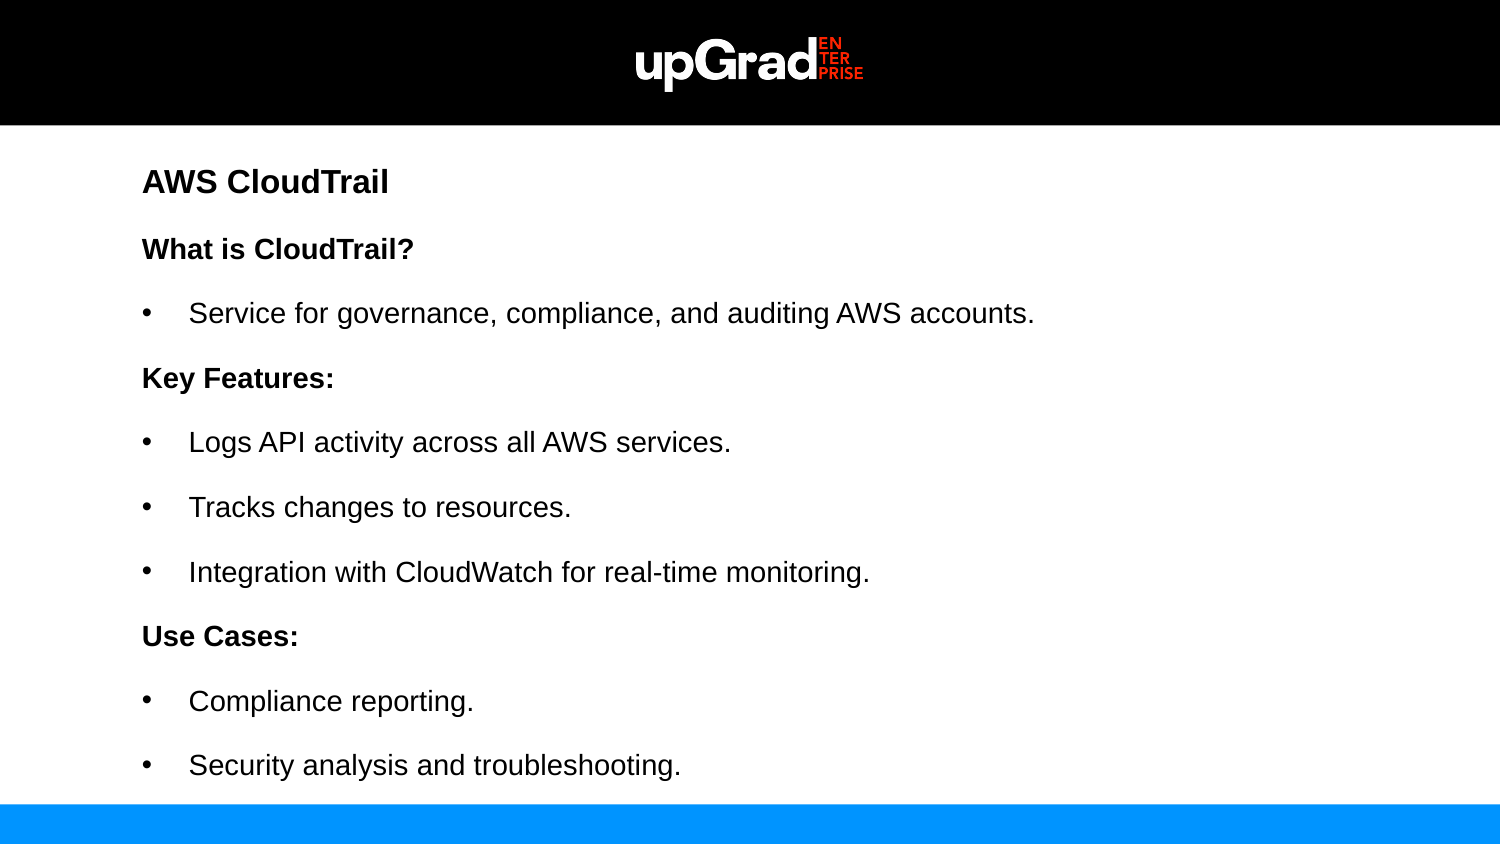

AWS CloudTrail
What is CloudTrail?
Service for governance, compliance, and auditing AWS accounts.
Key Features:
Logs API activity across all AWS services.
Tracks changes to resources.
Integration with CloudWatch for real-time monitoring.
Use Cases:
Compliance reporting.
Security analysis and troubleshooting.